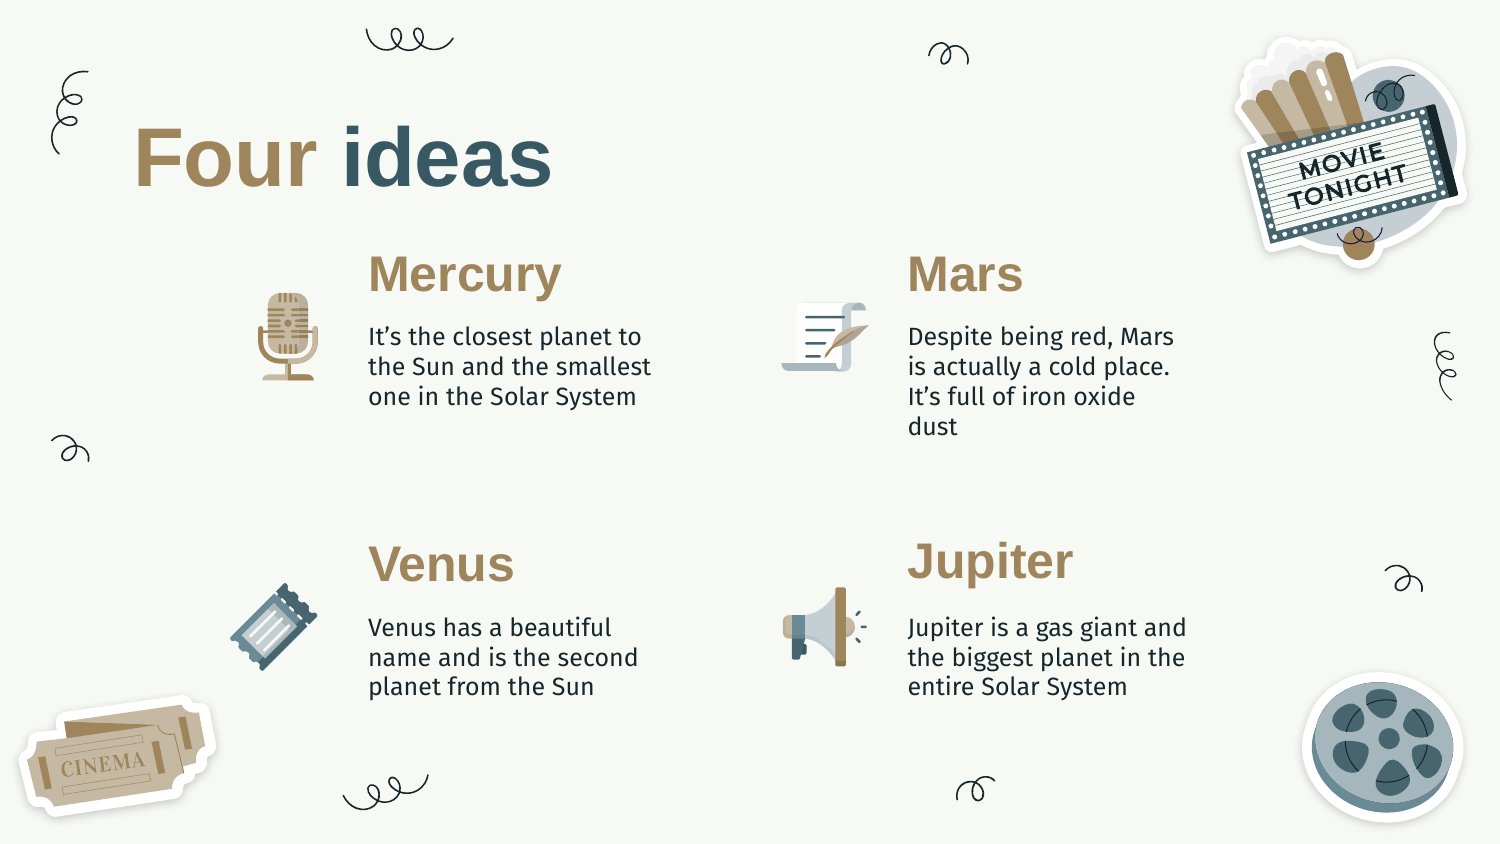

# Four ideas
Mercury
Mars

It’s the closest planet to the Sun and the smallest one in the Solar System
Despite being red, Mars is actually a cold place. It’s full of iron oxide dust
Jupiter
Venus

Venus has a beautiful name and is the second planet from the Sun
Jupiter is a gas giant and the biggest planet in the entire Solar System